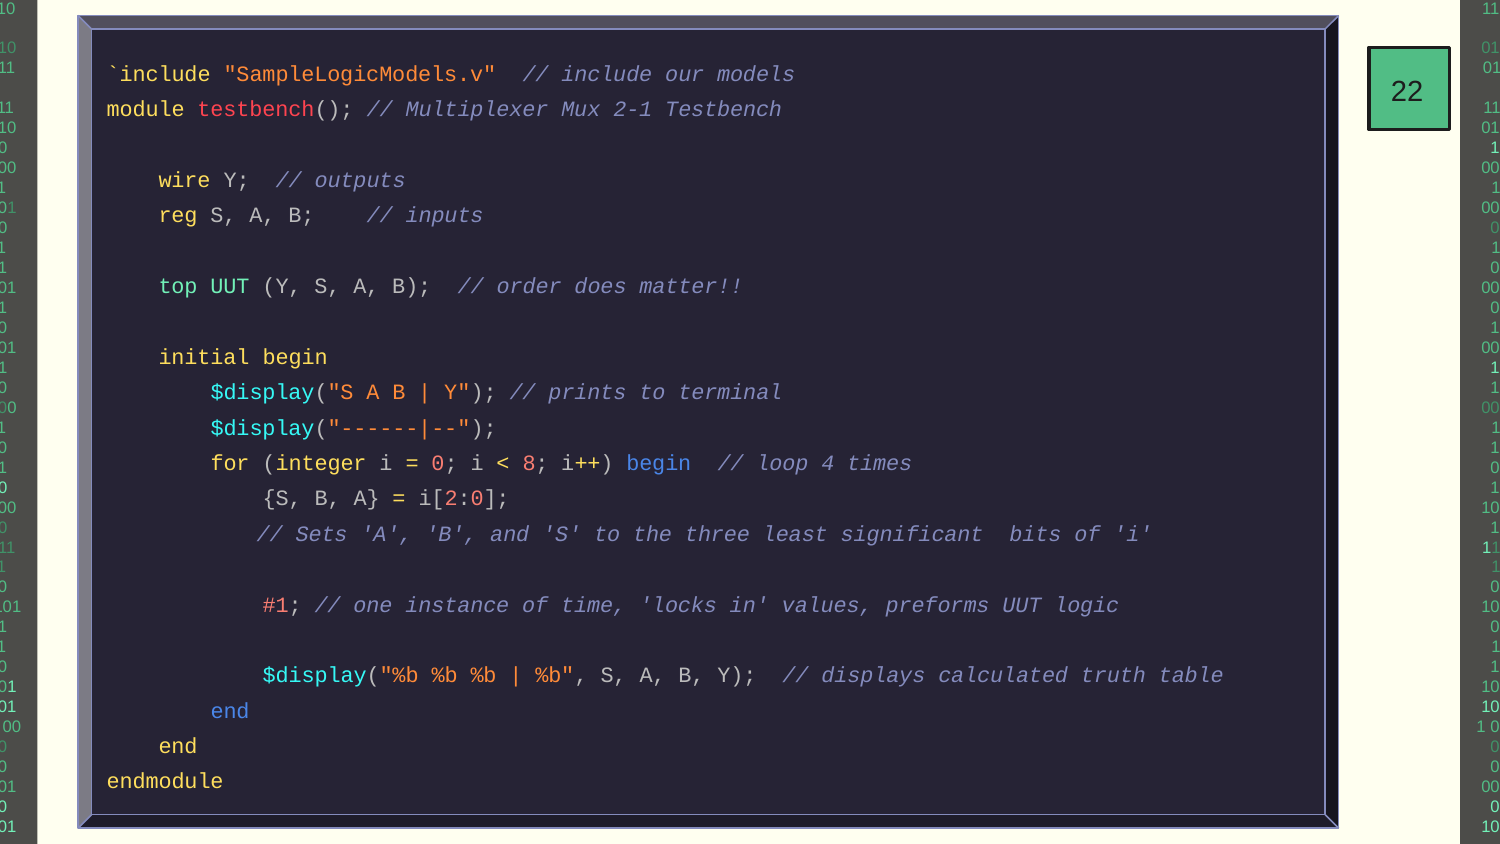

`include "SampleLogicModels.v"  // include our models
module testbench(); // Multiplexer Mux 2-1 Testbench

    wire Y;  // outputs
    reg S, A, B;    // inputs

    top UUT (Y, S, A, B);  // order does matter!!

    initial begin
        $display("S A B | Y"); // prints to terminal
        $display("------|--");
        for (integer i = 0; i < 8; i++) begin  // loop 4 times
            {S, B, A} = i[2:0];
// Sets 'A', 'B', and 'S' to the three least significant  bits of 'i'

            #1; // one instance of time, 'locks in' values, preforms UUT logic

            $display("%b %b %b | %b", S, A, B, Y);  // displays calculated truth table
        end
    end
endmodule
22